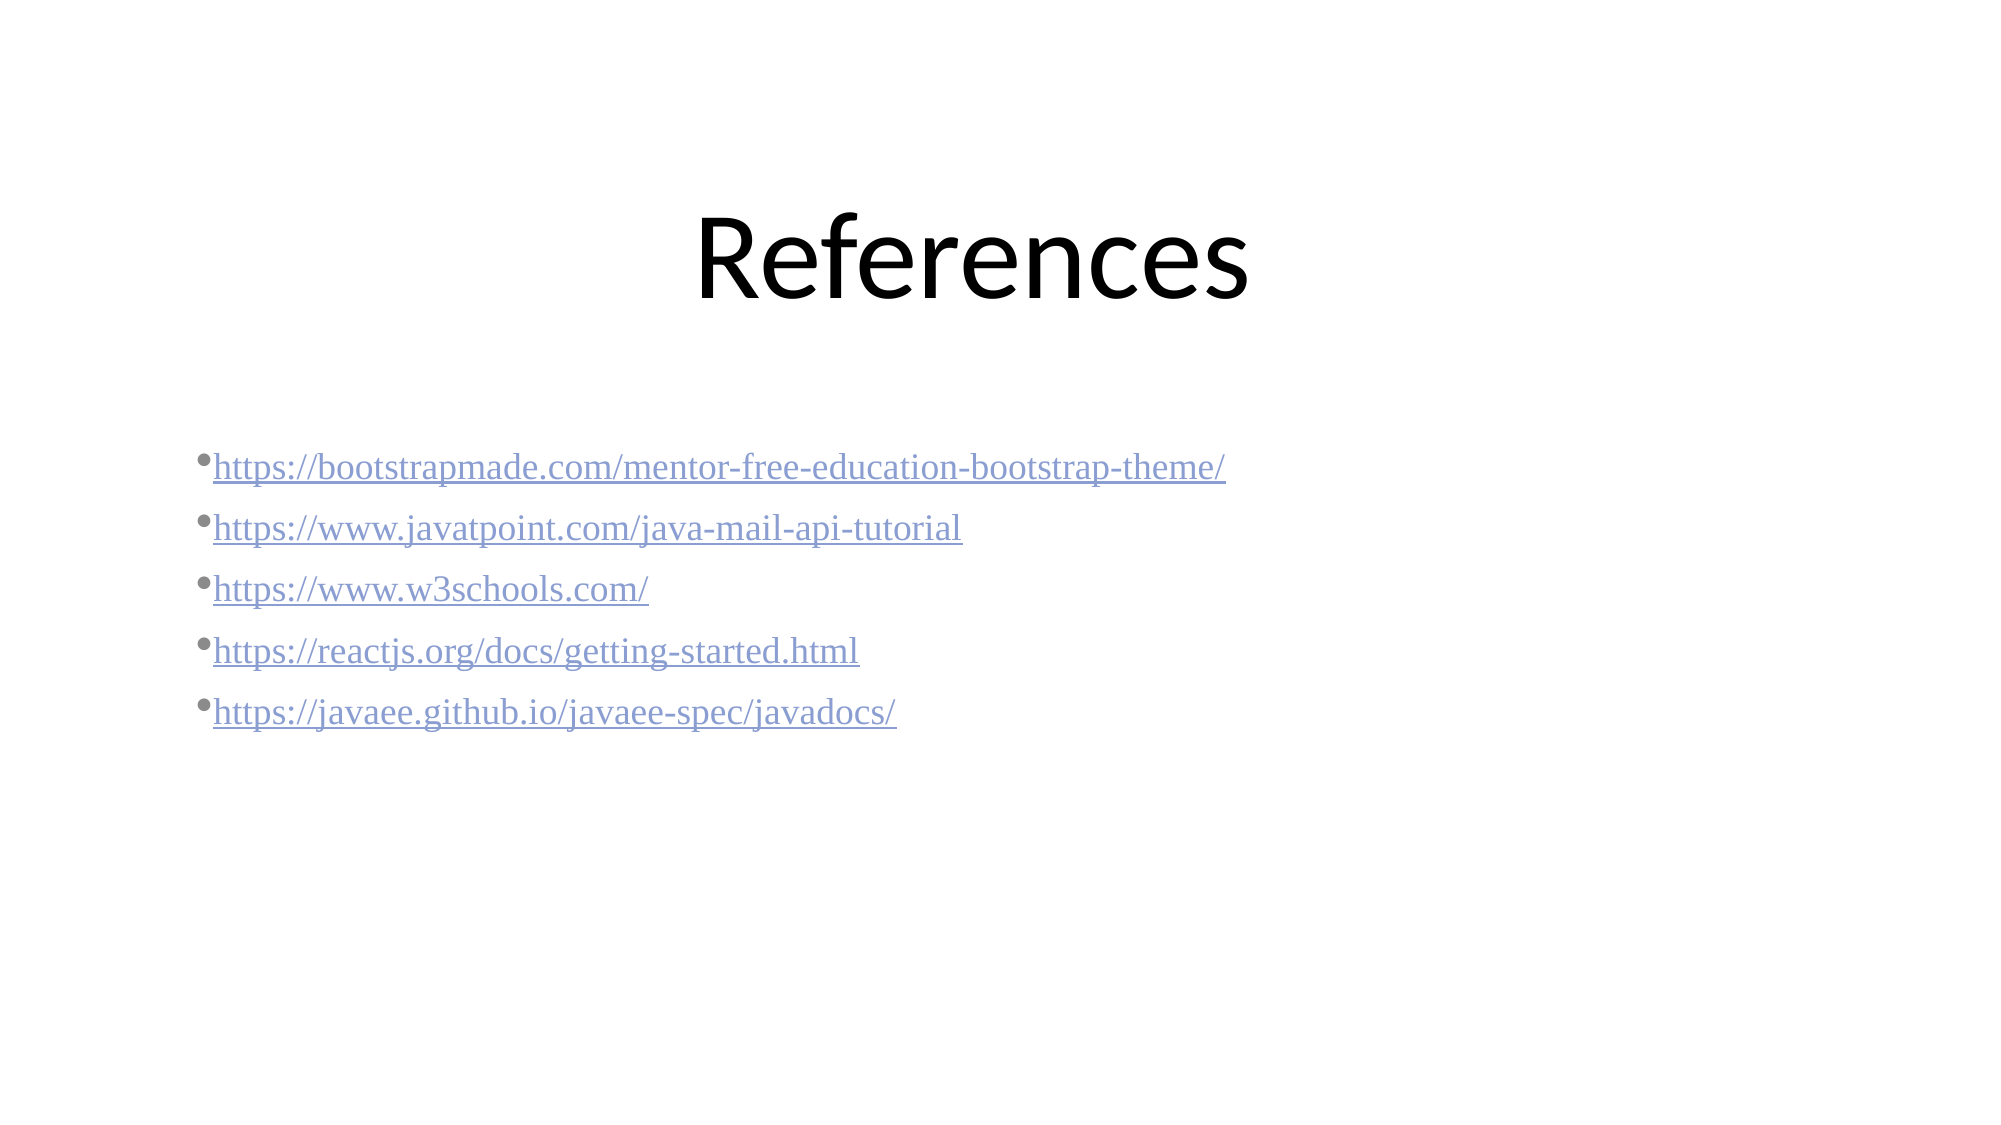

# References
https://bootstrapmade.com/mentor-free-education-bootstrap-theme/
https://www.javatpoint.com/java-mail-api-tutorial
https://www.w3schools.com/
https://reactjs.org/docs/getting-started.html
https://javaee.github.io/javaee-spec/javadocs/